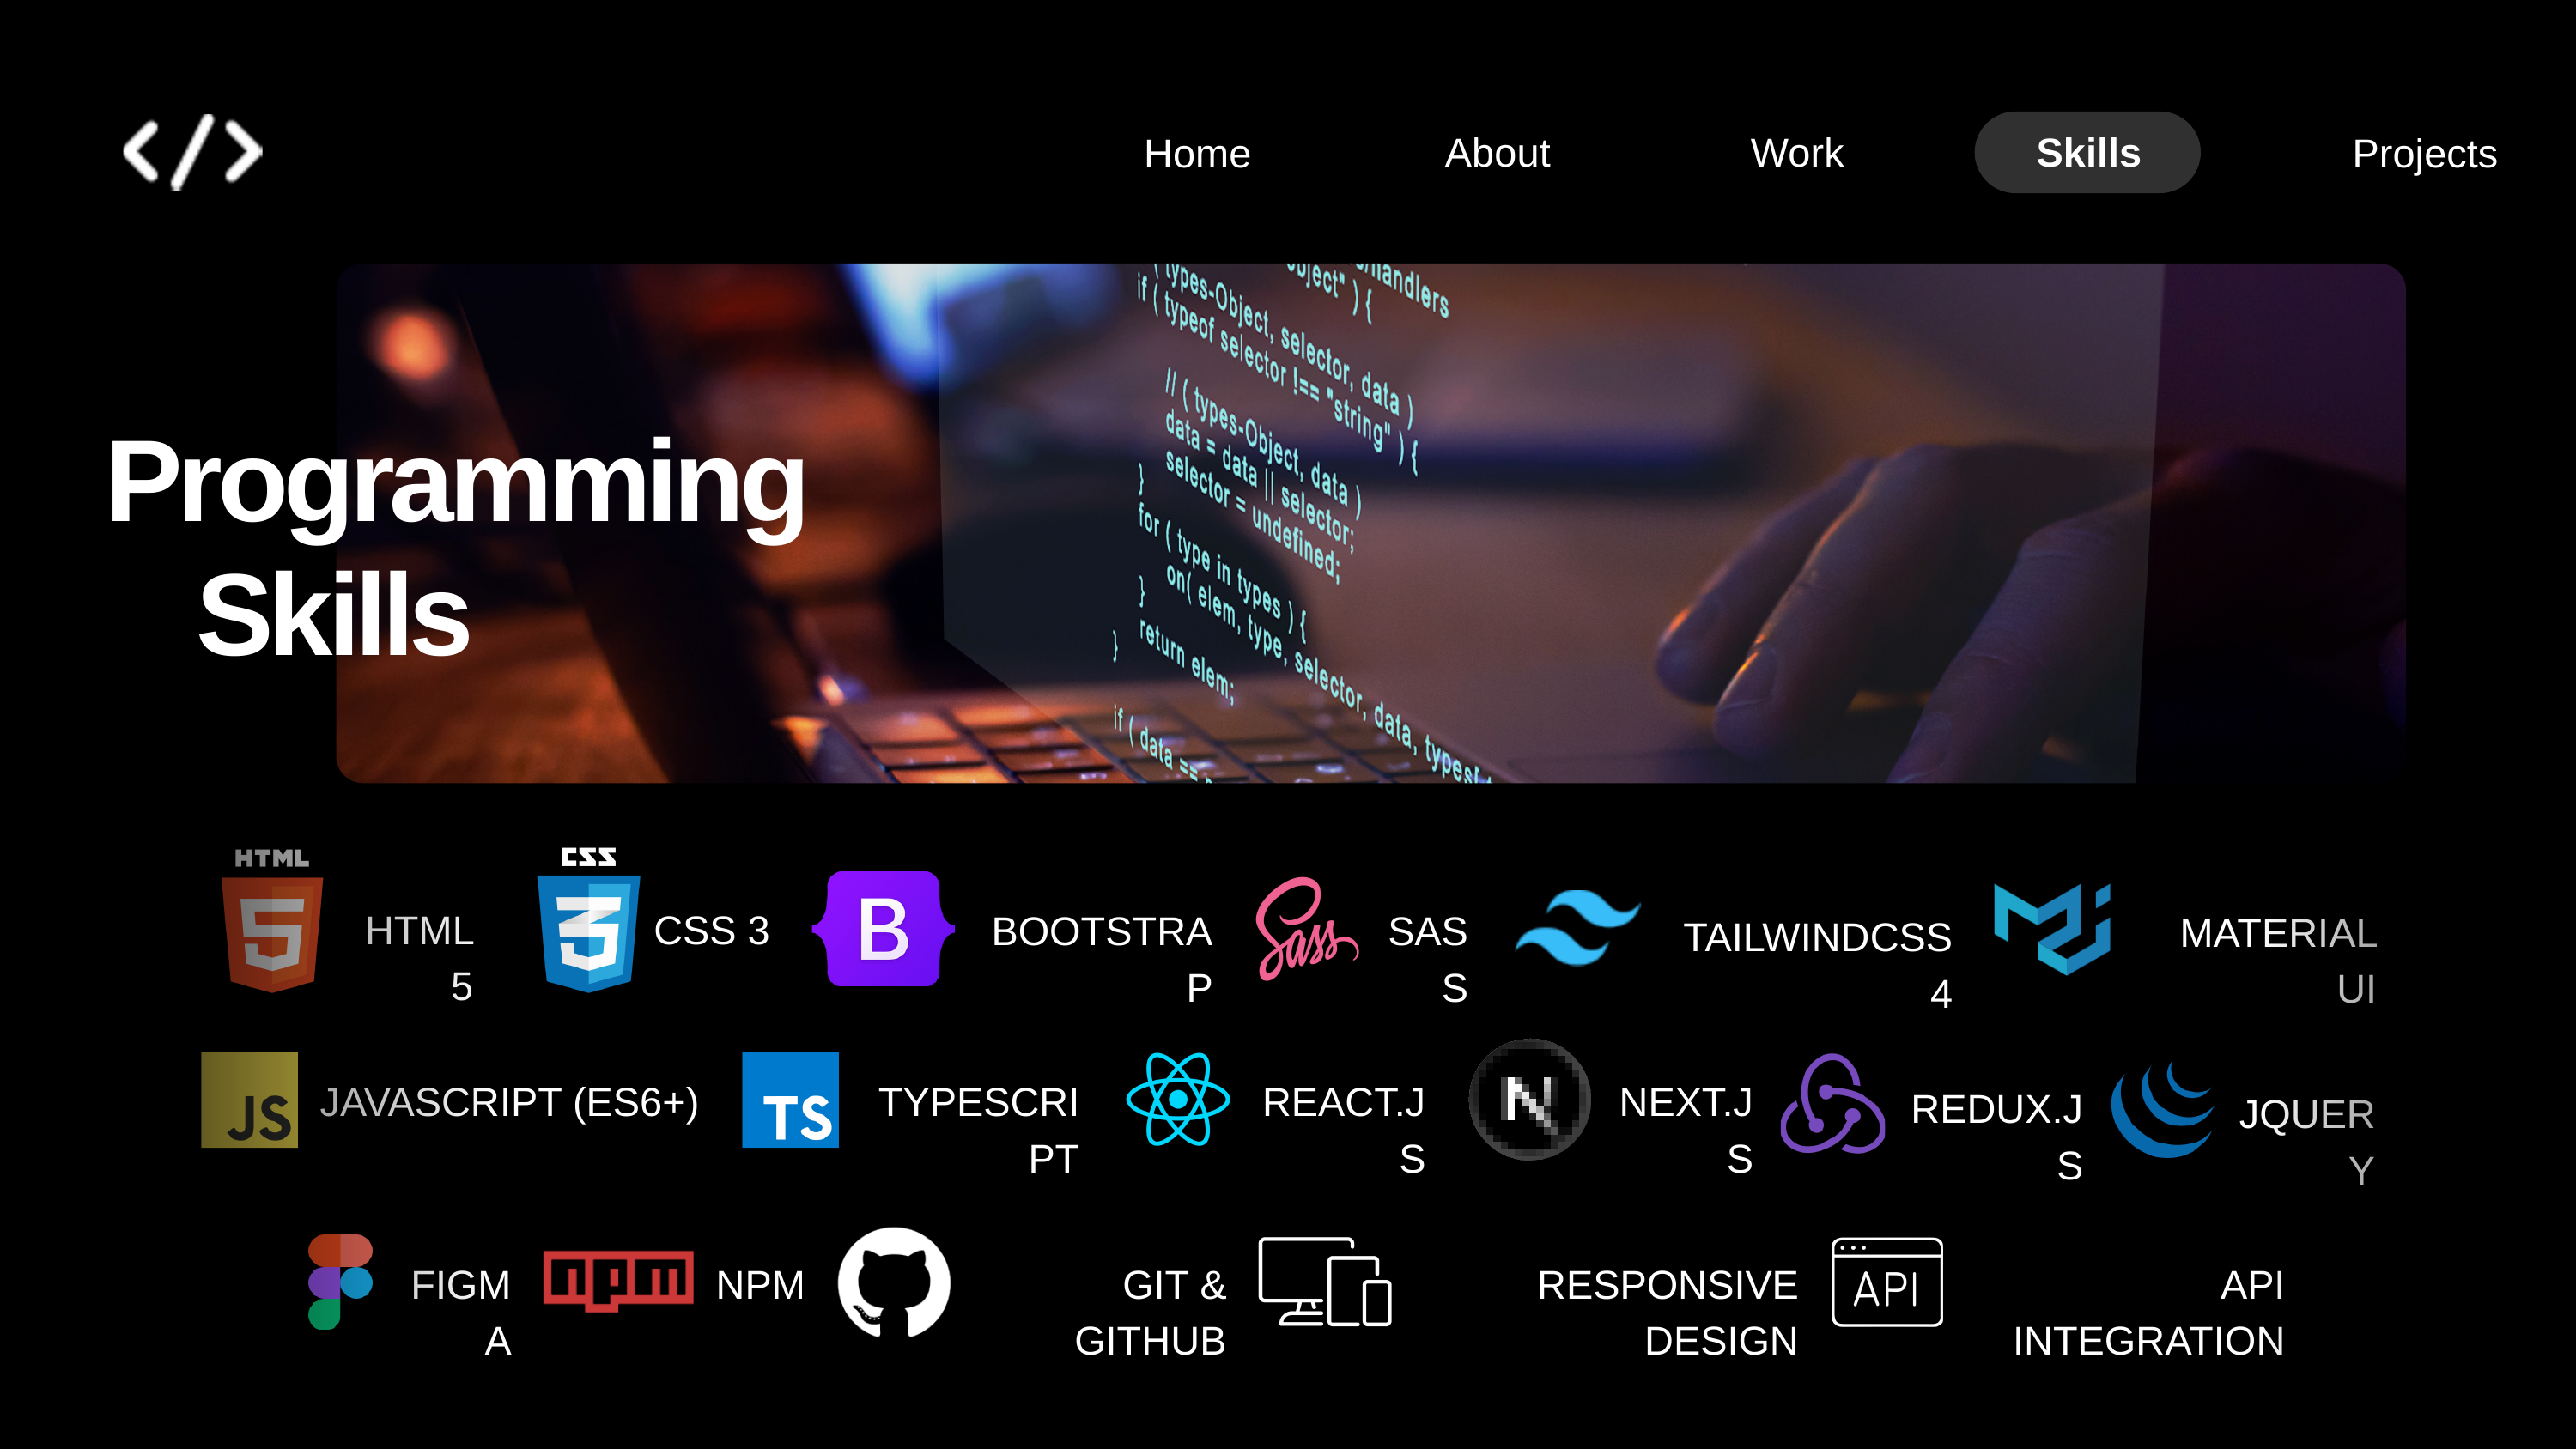

About
Work
Skills
Home
Projects

Programming
Skills

CSS 3

HTML 5

BOOTSTRAP

MATERIAL UI

SASS

TAILWINDCSS 4

NEXT.JS

REACT.JS

JAVASCRIPT (ES6+)

TYPESCRIPT

REDUX.JS

JQUERY

NPM

RESPONSIVE DESIGN

GIT & GITHUB

API INTEGRATION

FIGMA